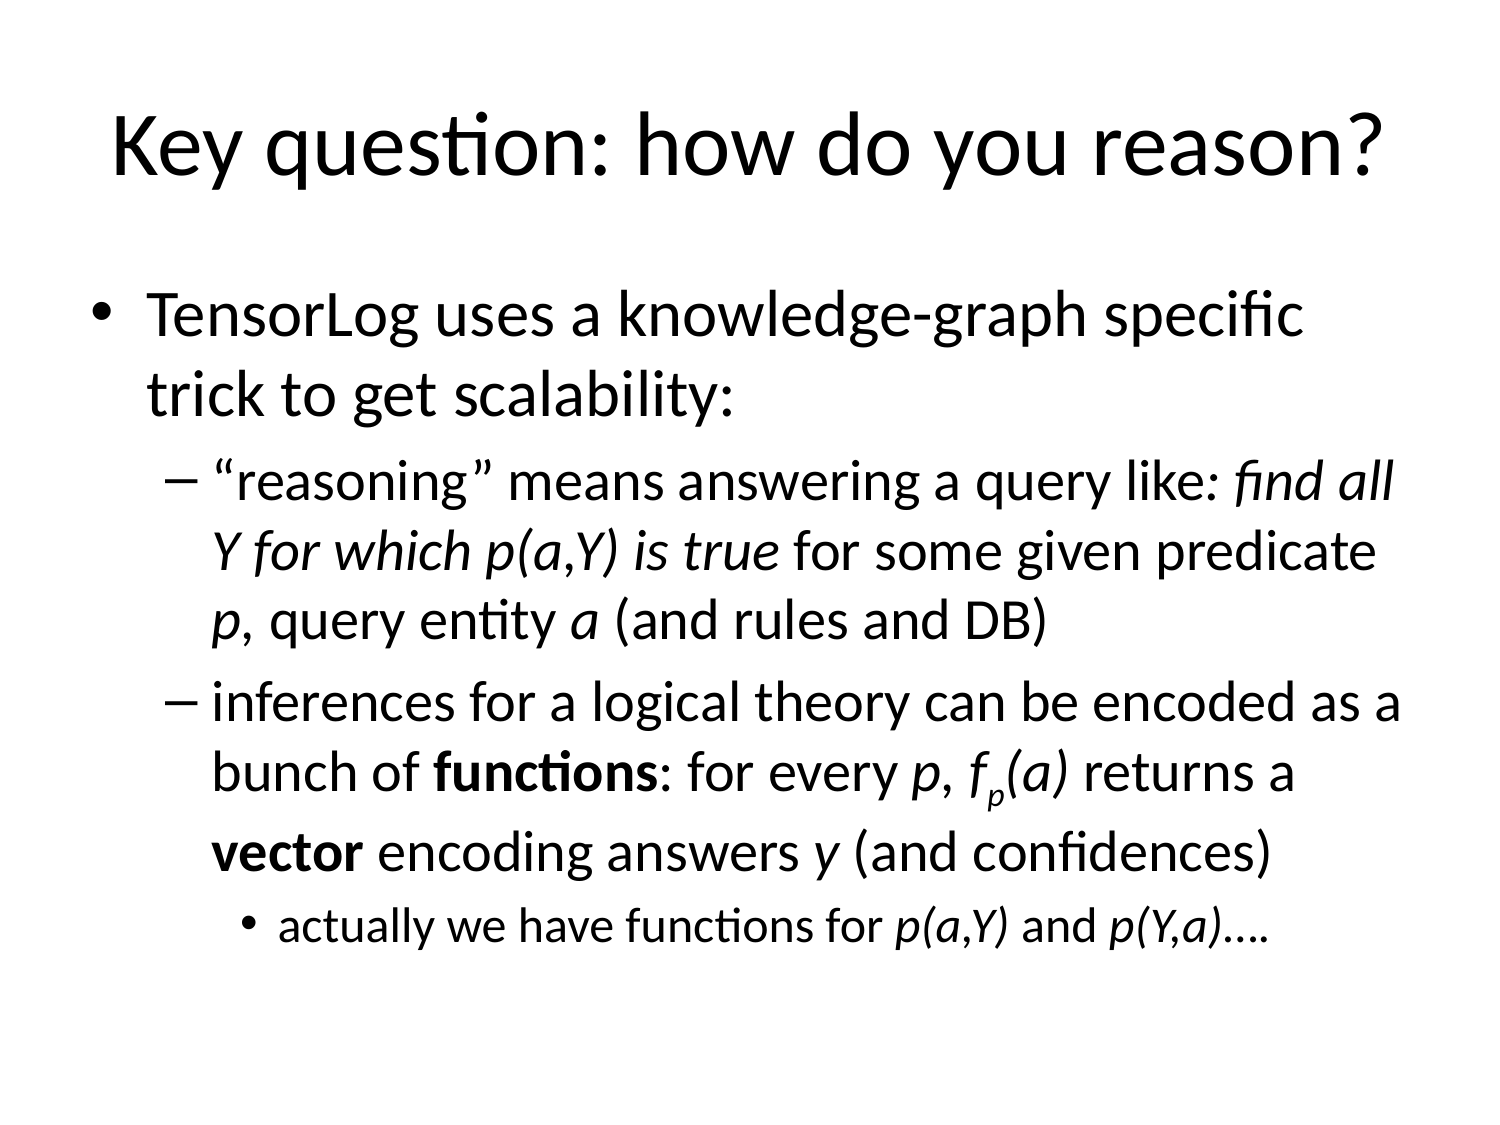

# Key question: how do you reason?
TensorLog uses a knowledge-graph specific trick to get scalability:
“reasoning” means answering a query like: find all Y for which p(a,Y) is true for some given predicate p, query entity a (and rules and DB)
inferences for a logical theory can be encoded as a bunch of functions: for every p, fp(a) returns a vector encoding answers y (and confidences)
actually we have functions for p(a,Y) and p(Y,a)….